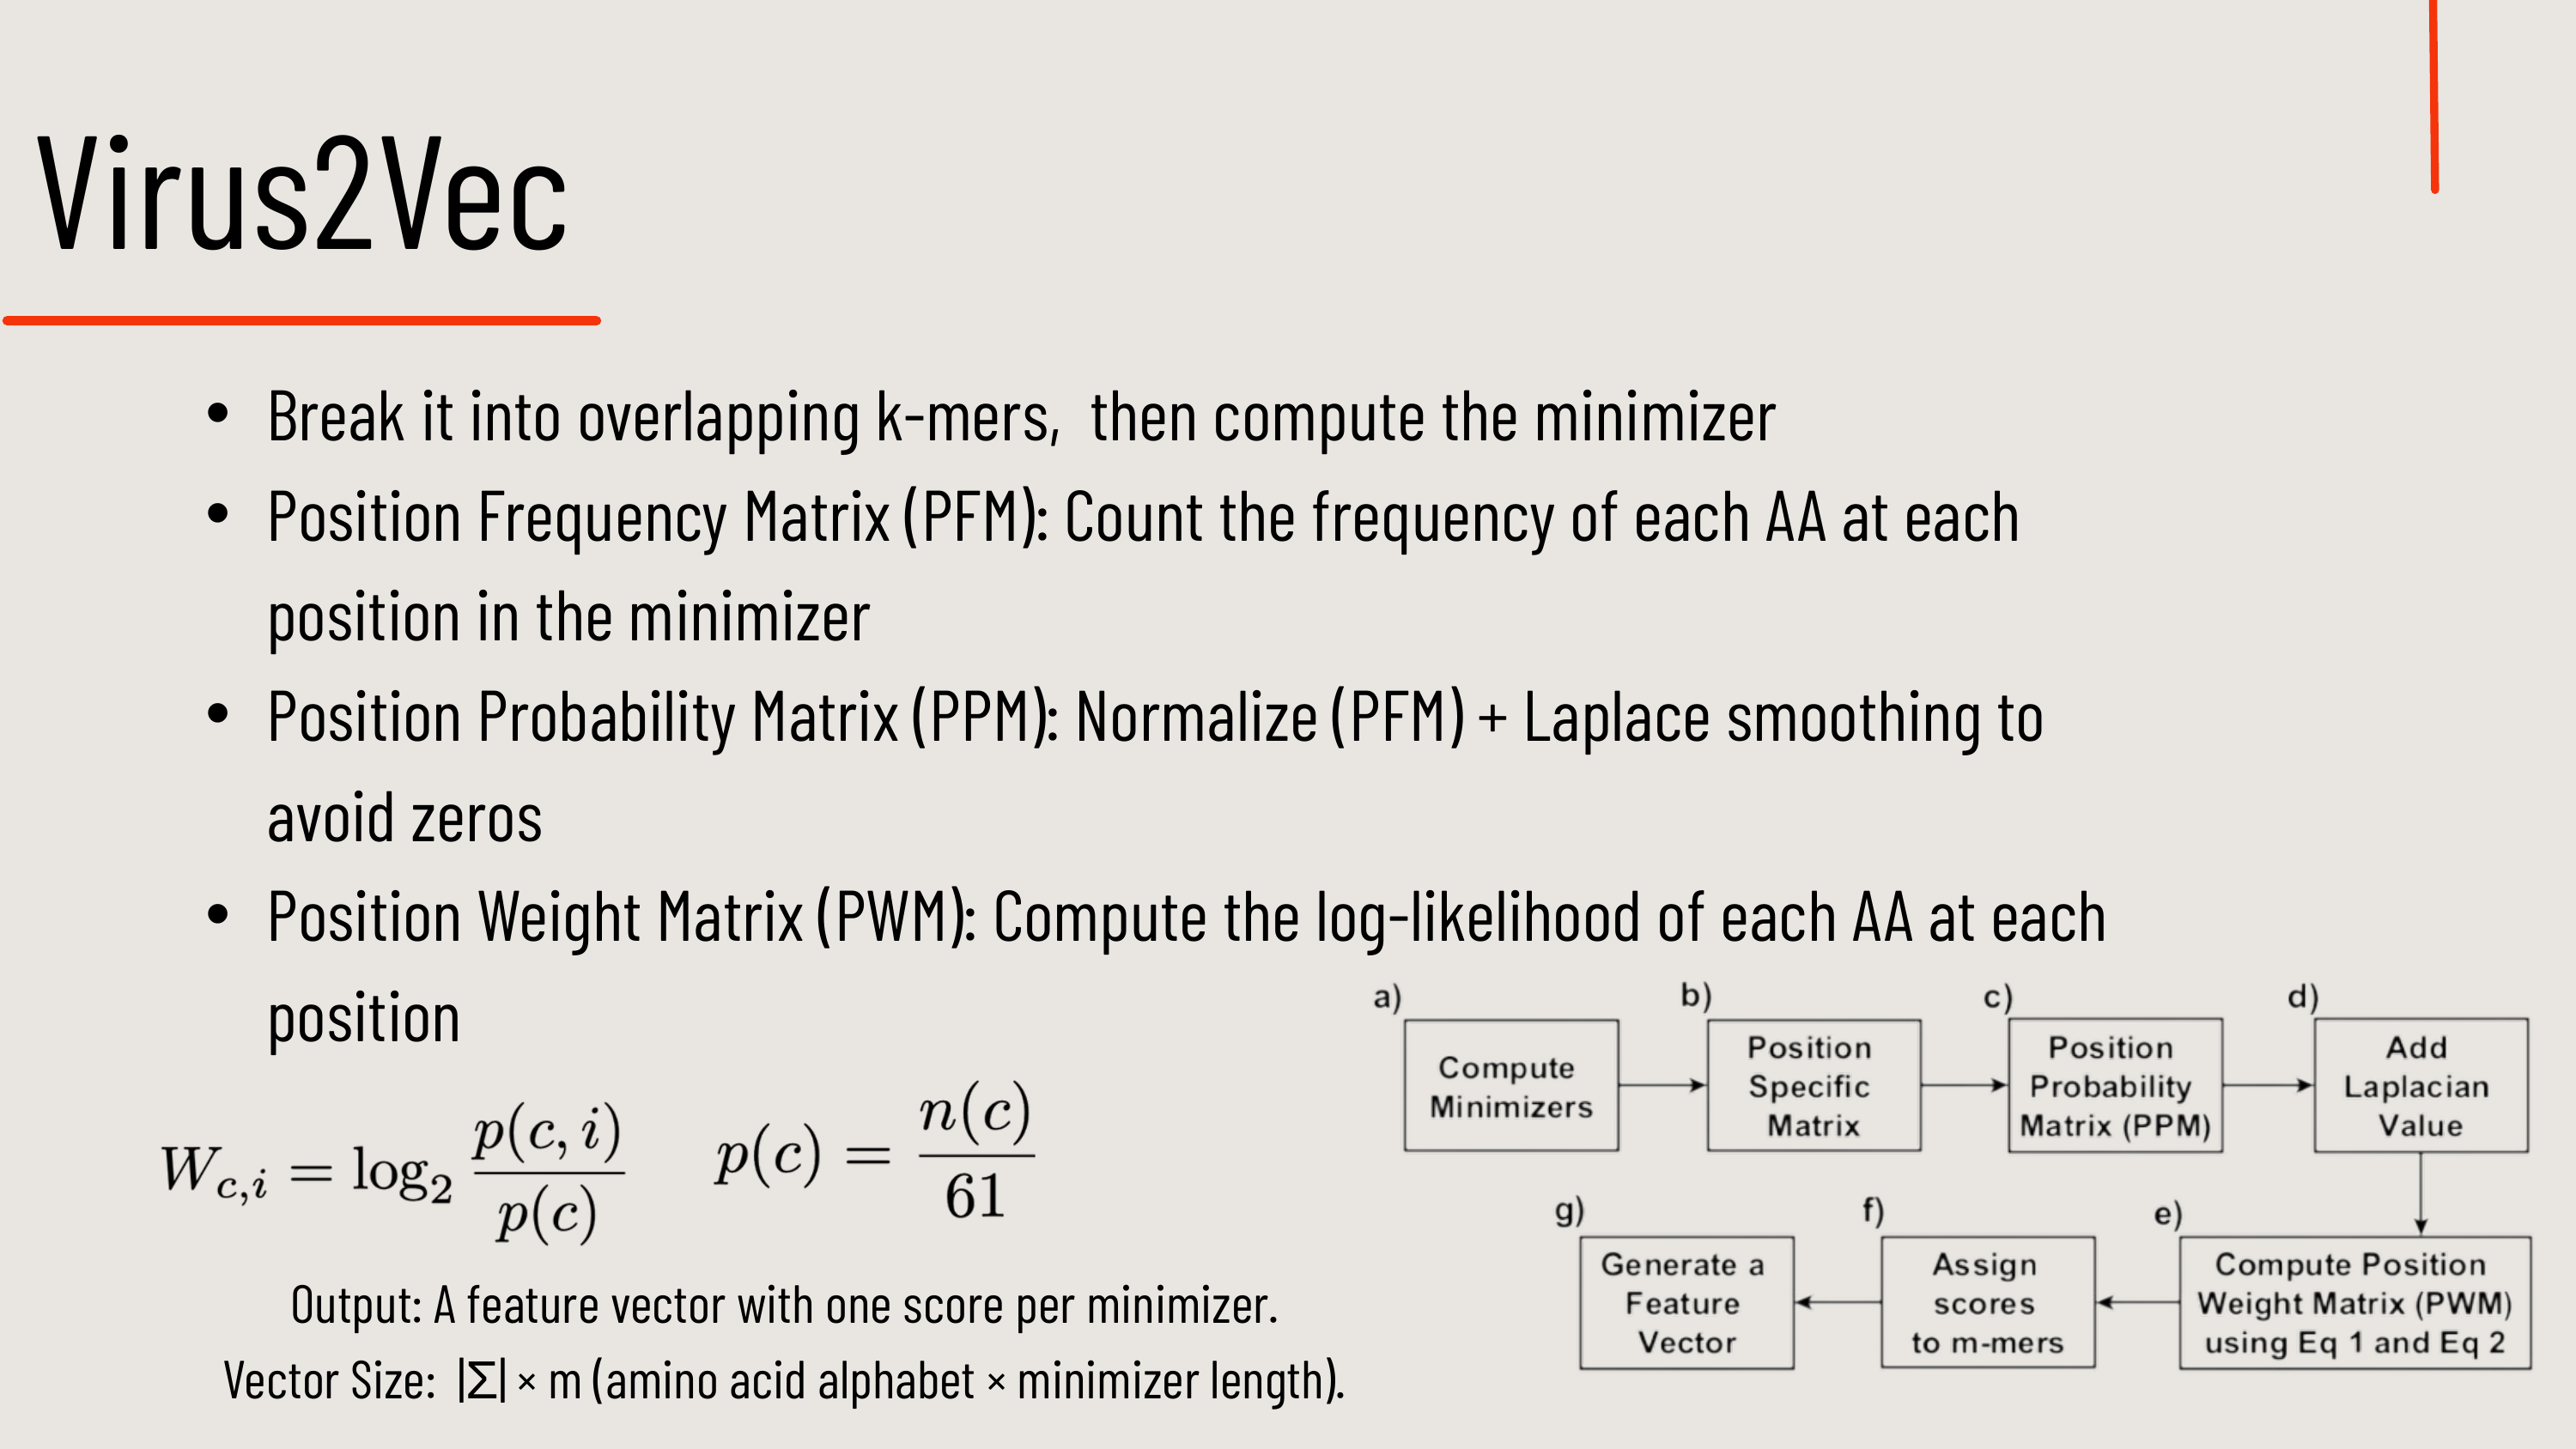

Virus2Vec

Break it into overlapping k-mers,  then compute the minimizer
Position Frequency Matrix (PFM): Count the frequency of each AA at each position in the minimizer
Position Probability Matrix (PPM): Normalize (PFM) + Laplace smoothing to avoid zeros
Position Weight Matrix (PWM): Compute the log-likelihood of each AA at each position

Output: A feature vector with one score per minimizer.
Vector Size:  |Σ| × m (amino acid alphabet × minimizer length).